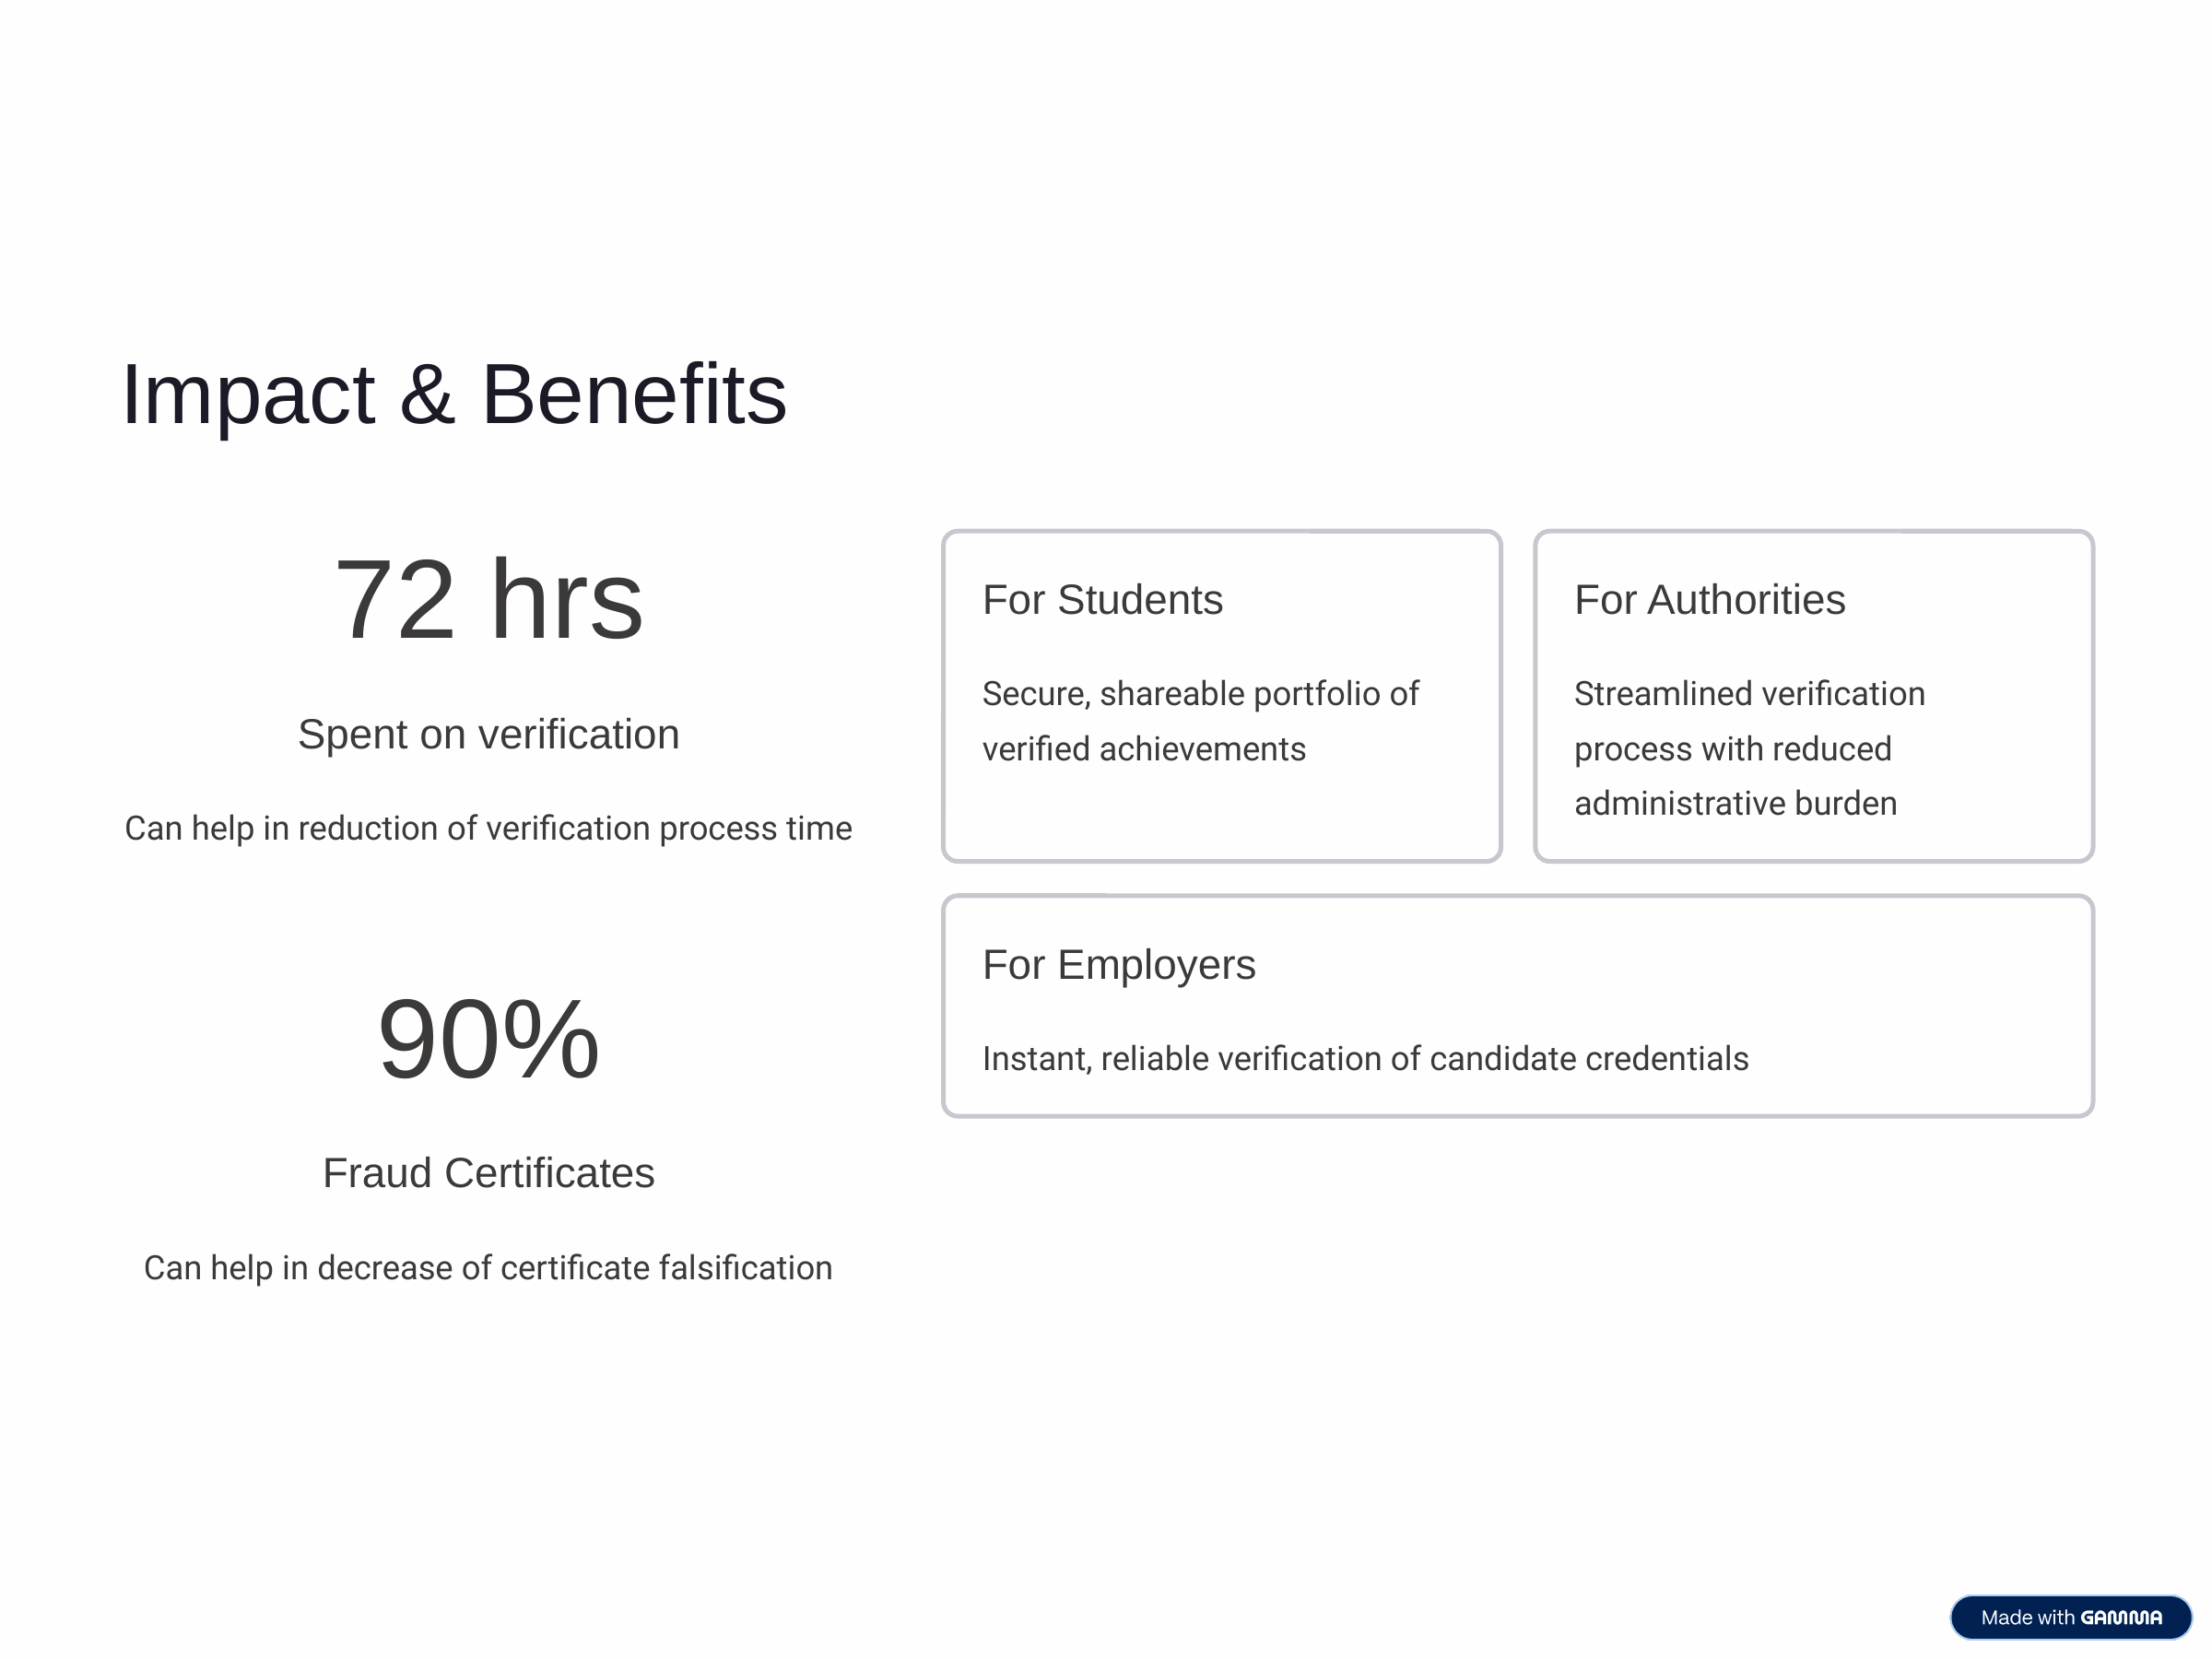

Impact & Benefits

72 hrs
For Students
For Authorities
Secure, shareable portfolio of verified achievements
Streamlined verification process with reduced administrative burden
Spent on verification
Can help in reduction of verification process time

For Employers
90%
Instant, reliable verification of candidate credentials
Fraud Certificates
Can help in decrease of certificate falsification